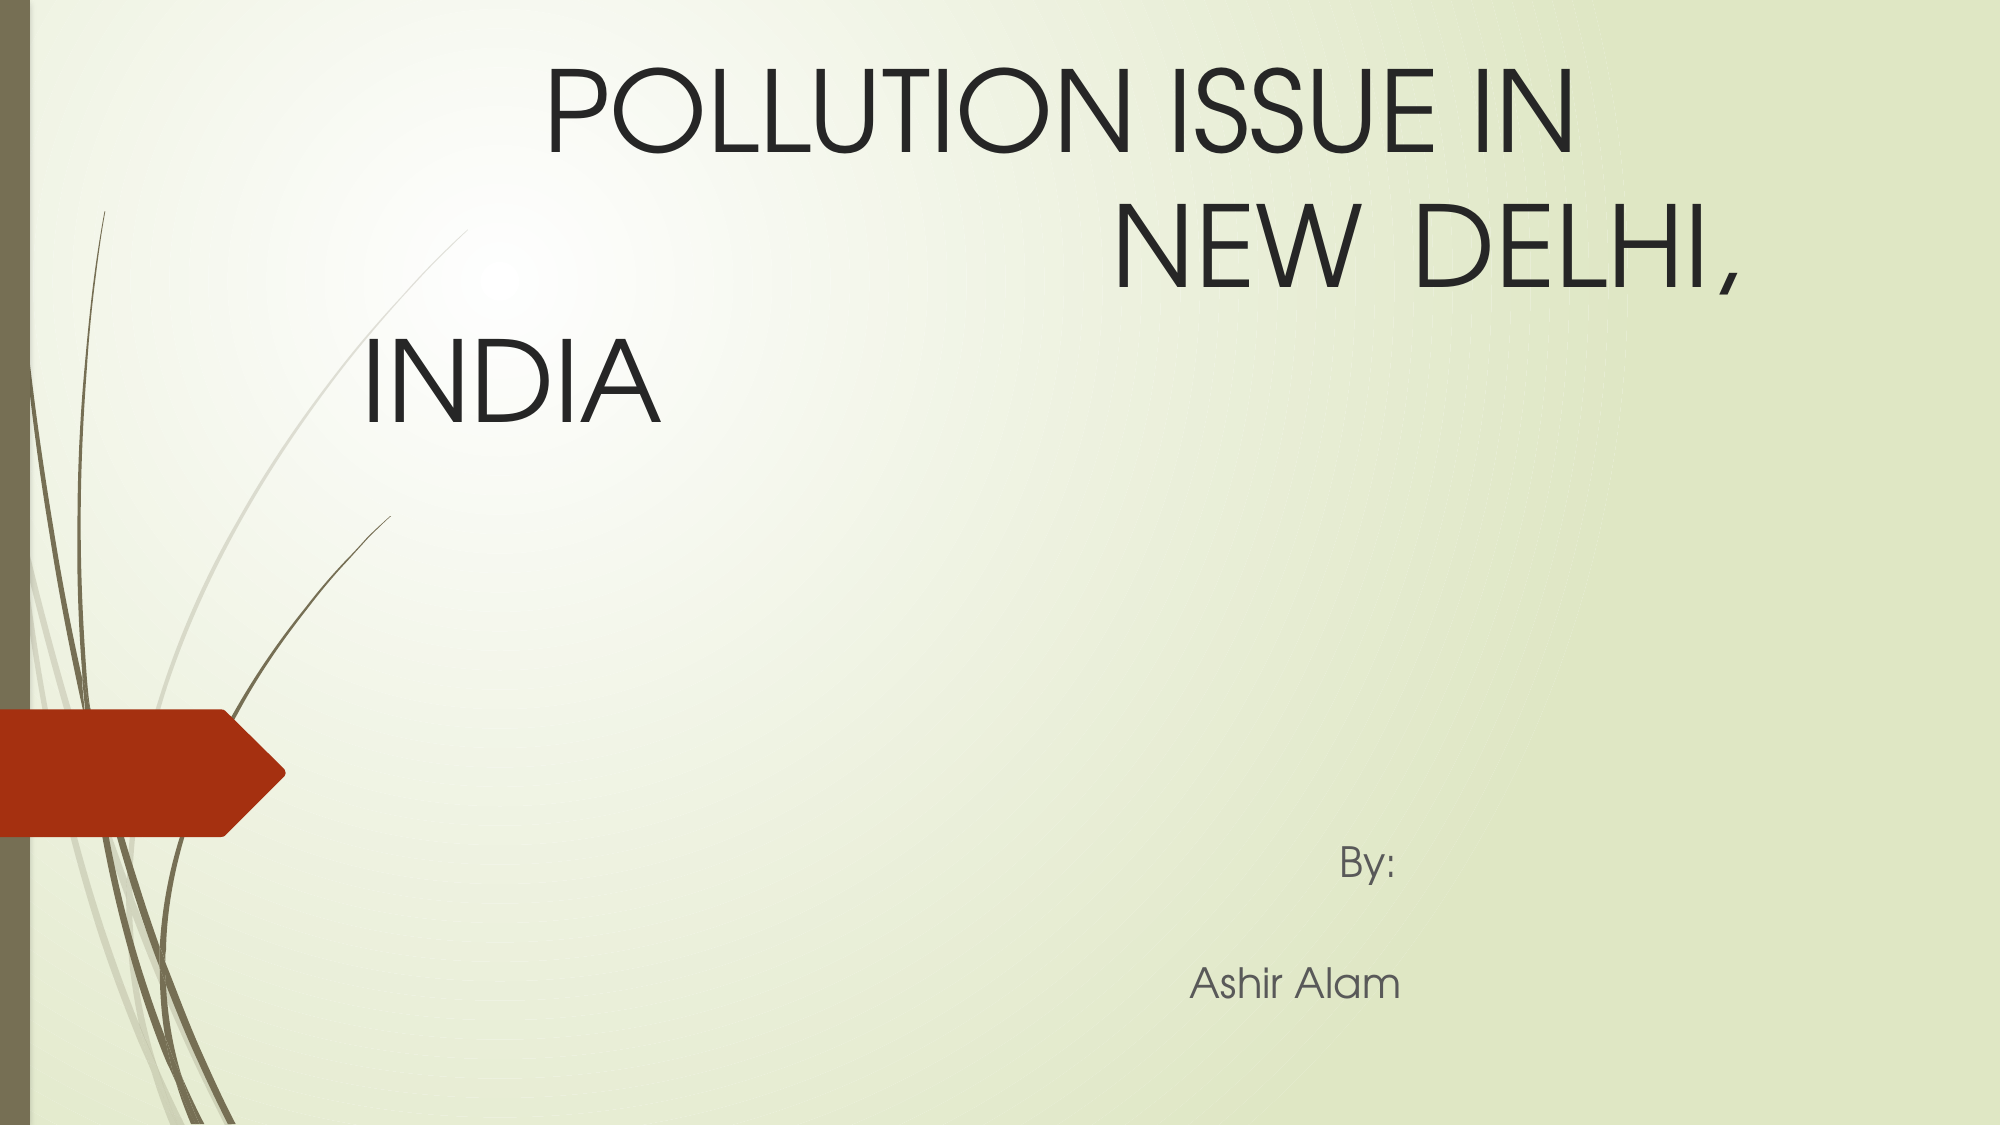

# POLLUTION ISSUE IN 				  		NEW 	DELHI, INDIA
															By:
														Ashir Alam